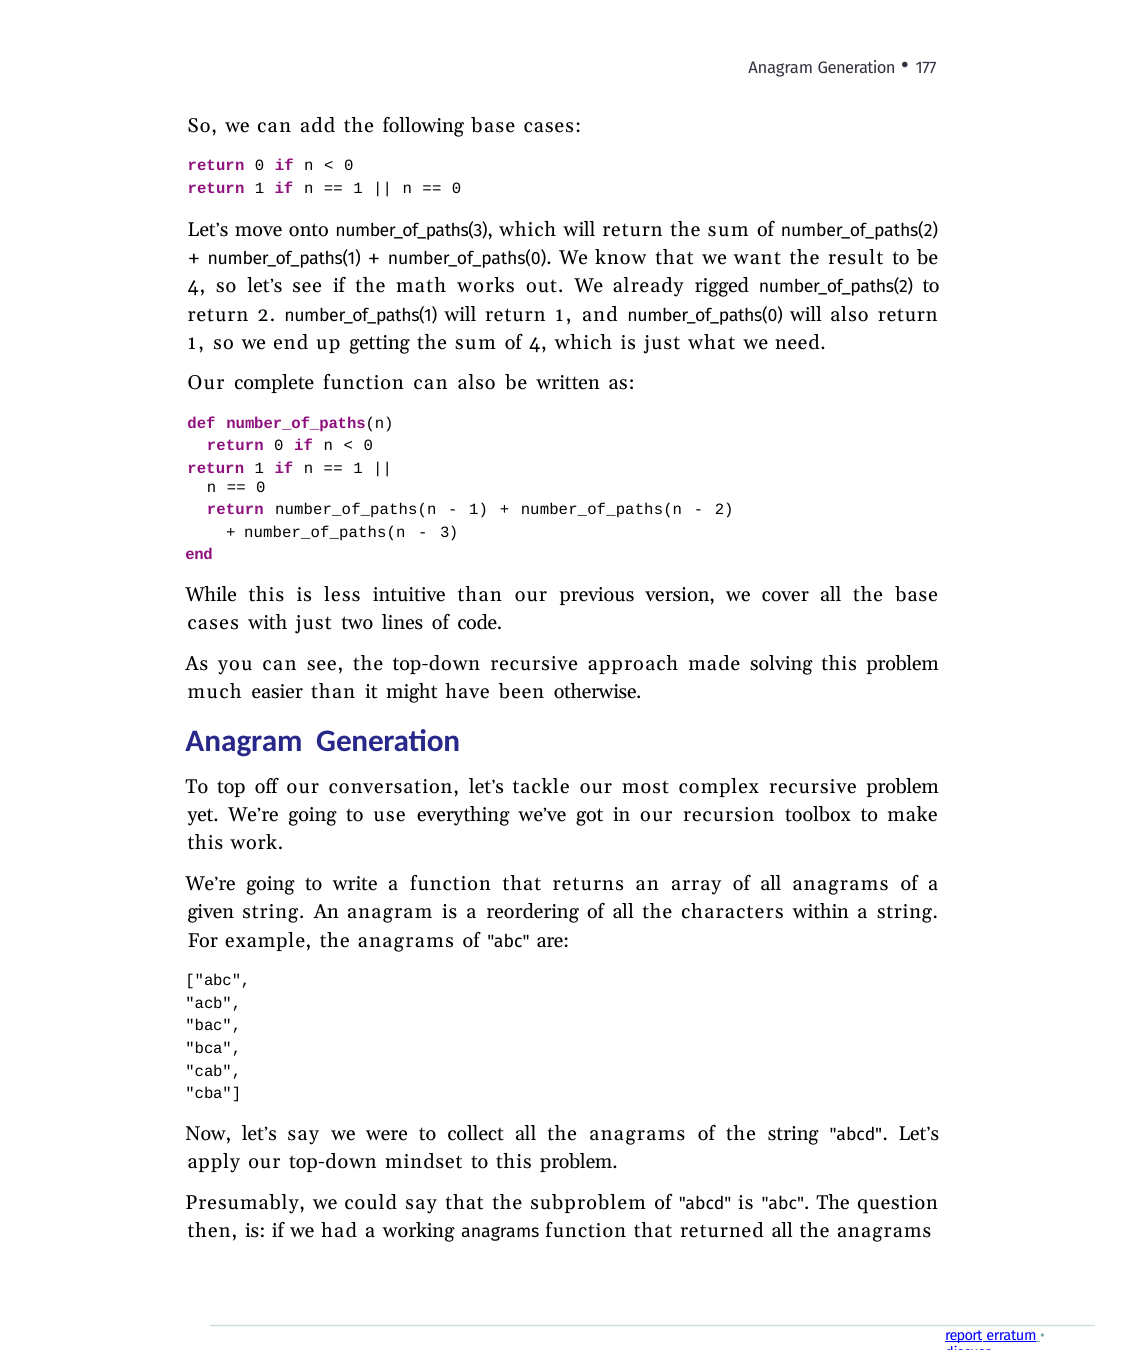

Anagram Generation • 177
So, we can add the following base cases:
return 0 if n < 0
return 1 if n == 1 || n == 0

Let’s move onto number_of_paths(3), which will return the sum of number_of_paths(2)
+ number_of_paths(1) + number_of_paths(0). We know that we want the result to be 4, so let’s see if the math works out. We already rigged number_of_paths(2) to return 2. number_of_paths(1) will return 1, and number_of_paths(0) will also return 1, so we end up getting the sum of 4, which is just what we need.
Our complete function can also be written as:
def number_of_paths(n) return 0 if n < 0
return 1 if n == 1 || n == 0
return number_of_paths(n - 1) + number_of_paths(n - 2) + number_of_paths(n - 3)
end
While this is less intuitive than our previous version, we cover all the base cases with just two lines of code.
As you can see, the top-down recursive approach made solving this problem much easier than it might have been otherwise.
Anagram Generation
To top off our conversation, let’s tackle our most complex recursive problem yet. We’re going to use everything we’ve got in our recursion toolbox to make this work.
We’re going to write a function that returns an array of all anagrams of a given string. An anagram is a reordering of all the characters within a string. For example, the anagrams of "abc" are:
["abc",
"acb",
"bac",
"bca",
"cab",
"cba"]
Now, let’s say we were to collect all the anagrams of the string "abcd". Let’s apply our top-down mindset to this problem.
Presumably, we could say that the subproblem of "abcd" is "abc". The question then, is: if we had a working anagrams function that returned all the anagrams
report erratum • discuss